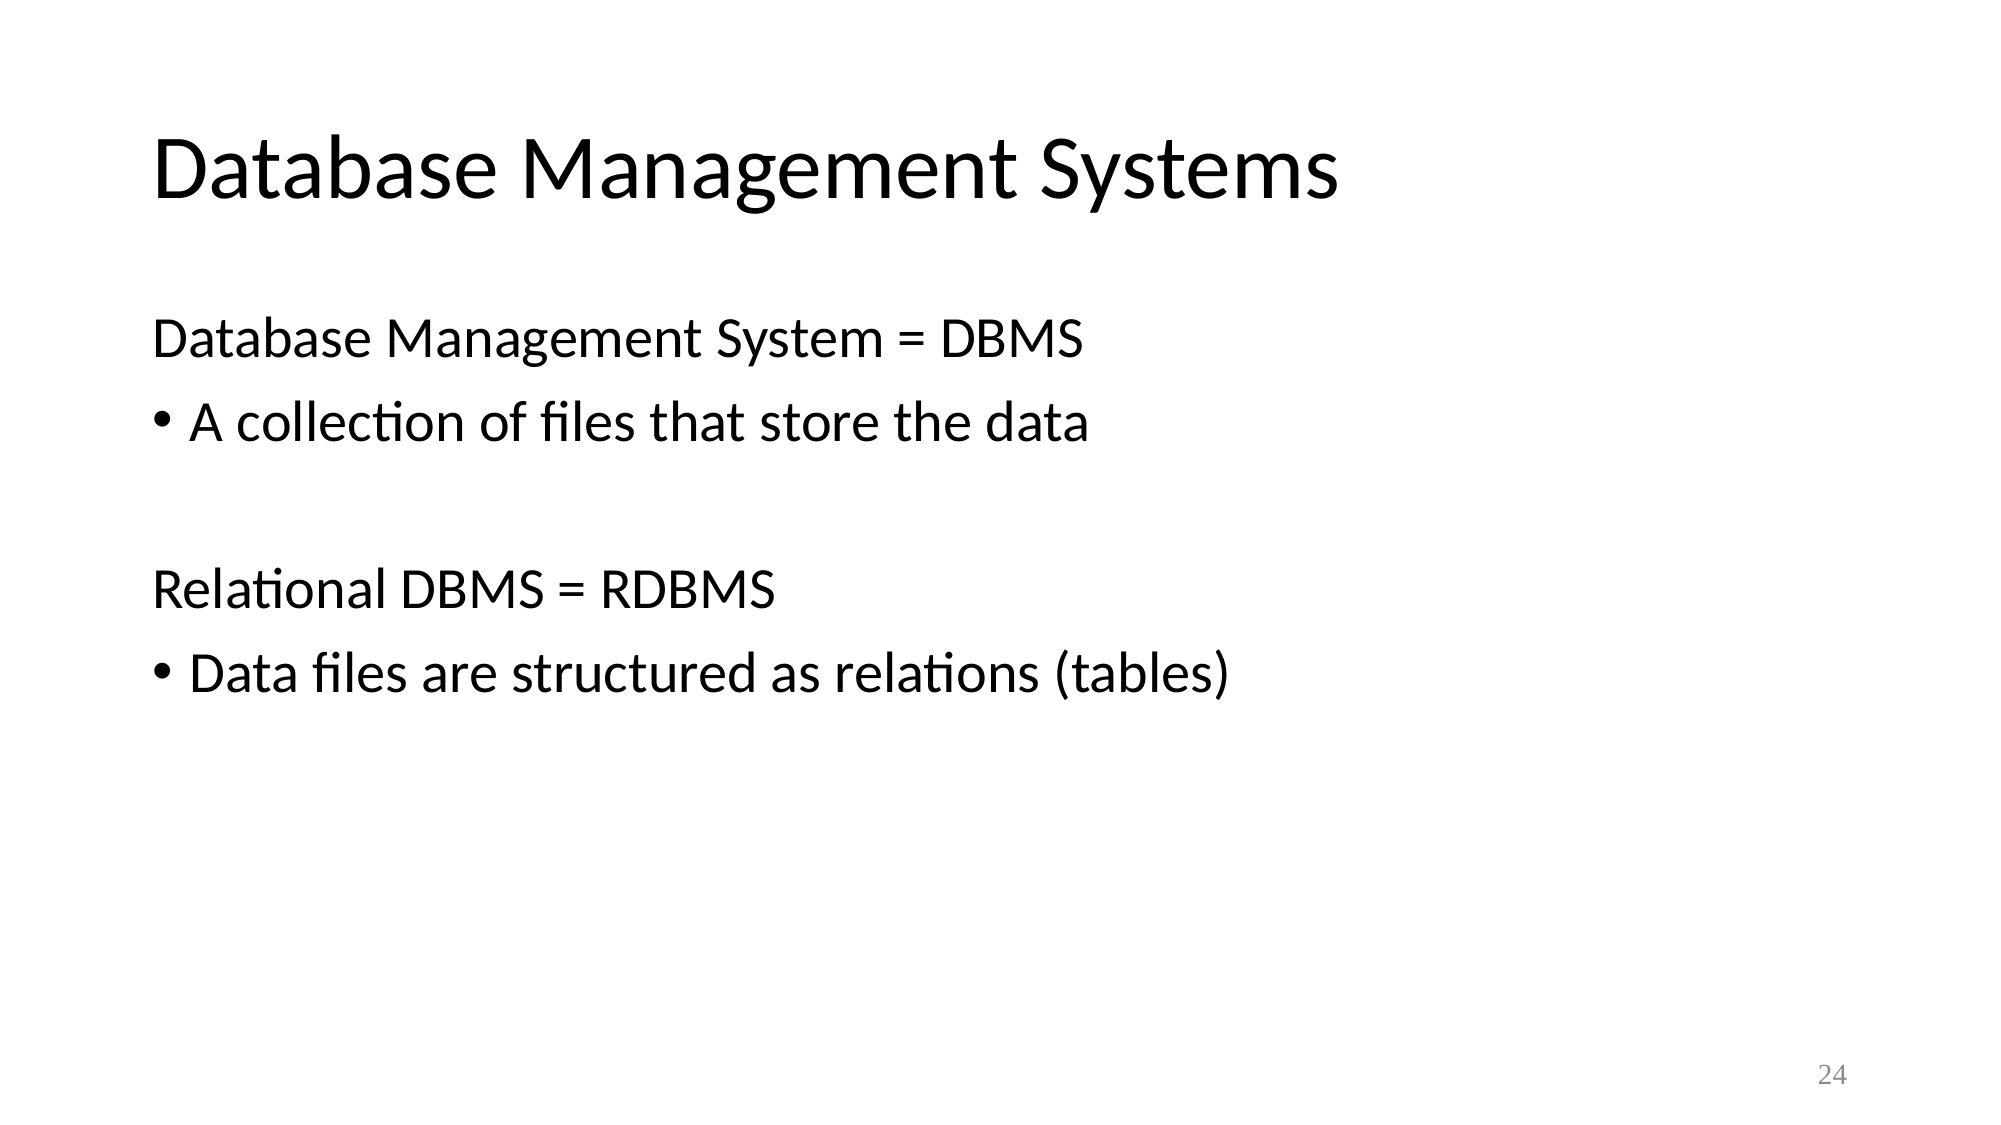

# Database Management Systems
Database Management System = DBMS
A collection of files that store the data

Relational DBMS = RDBMS
Data files are structured as relations (tables)

24